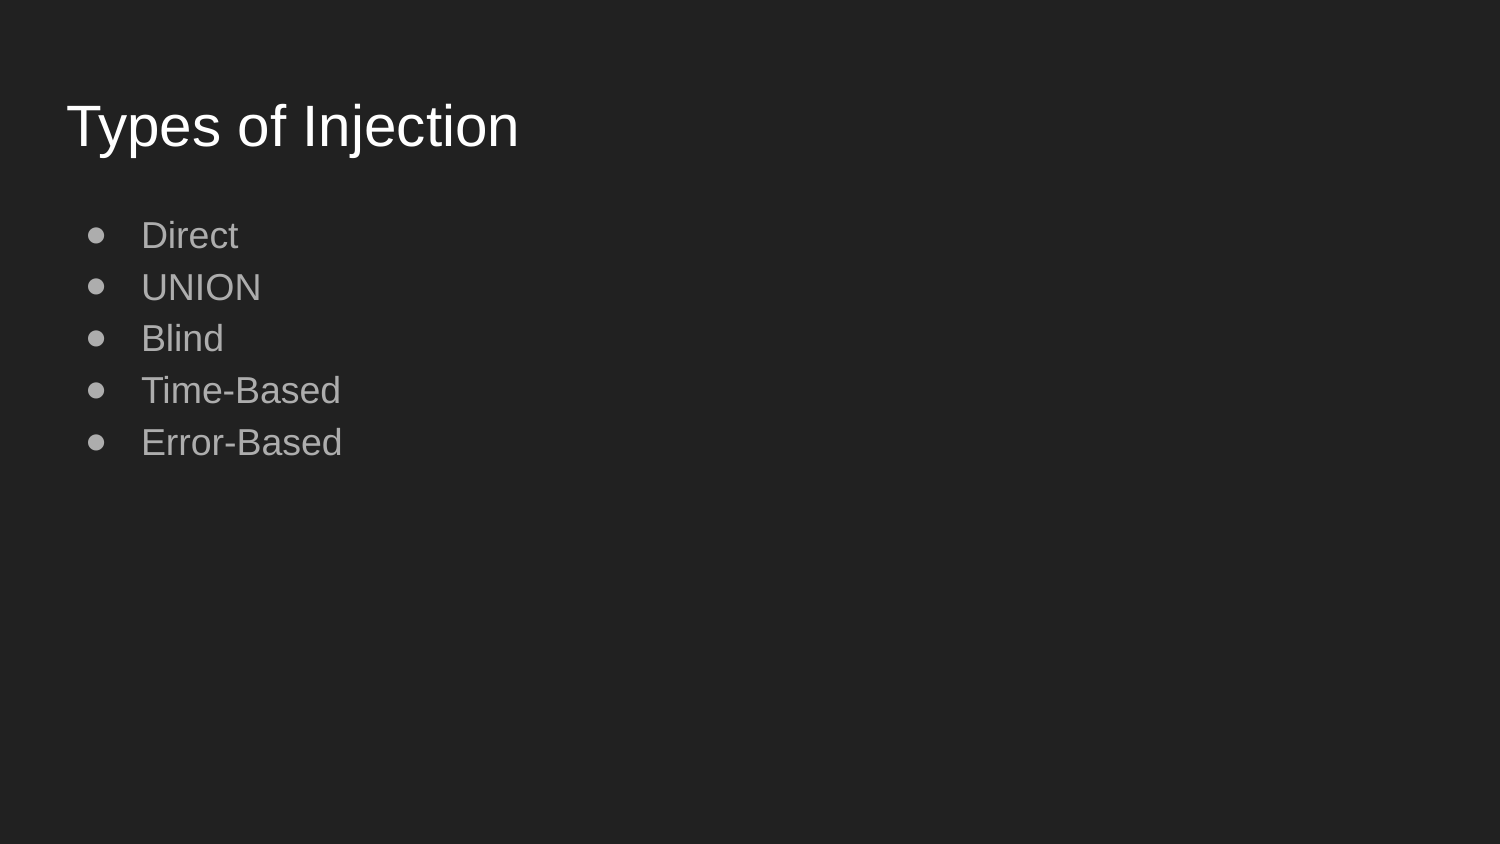

# Types of Injection
Direct
UNION
Blind
Time-Based
Error-Based